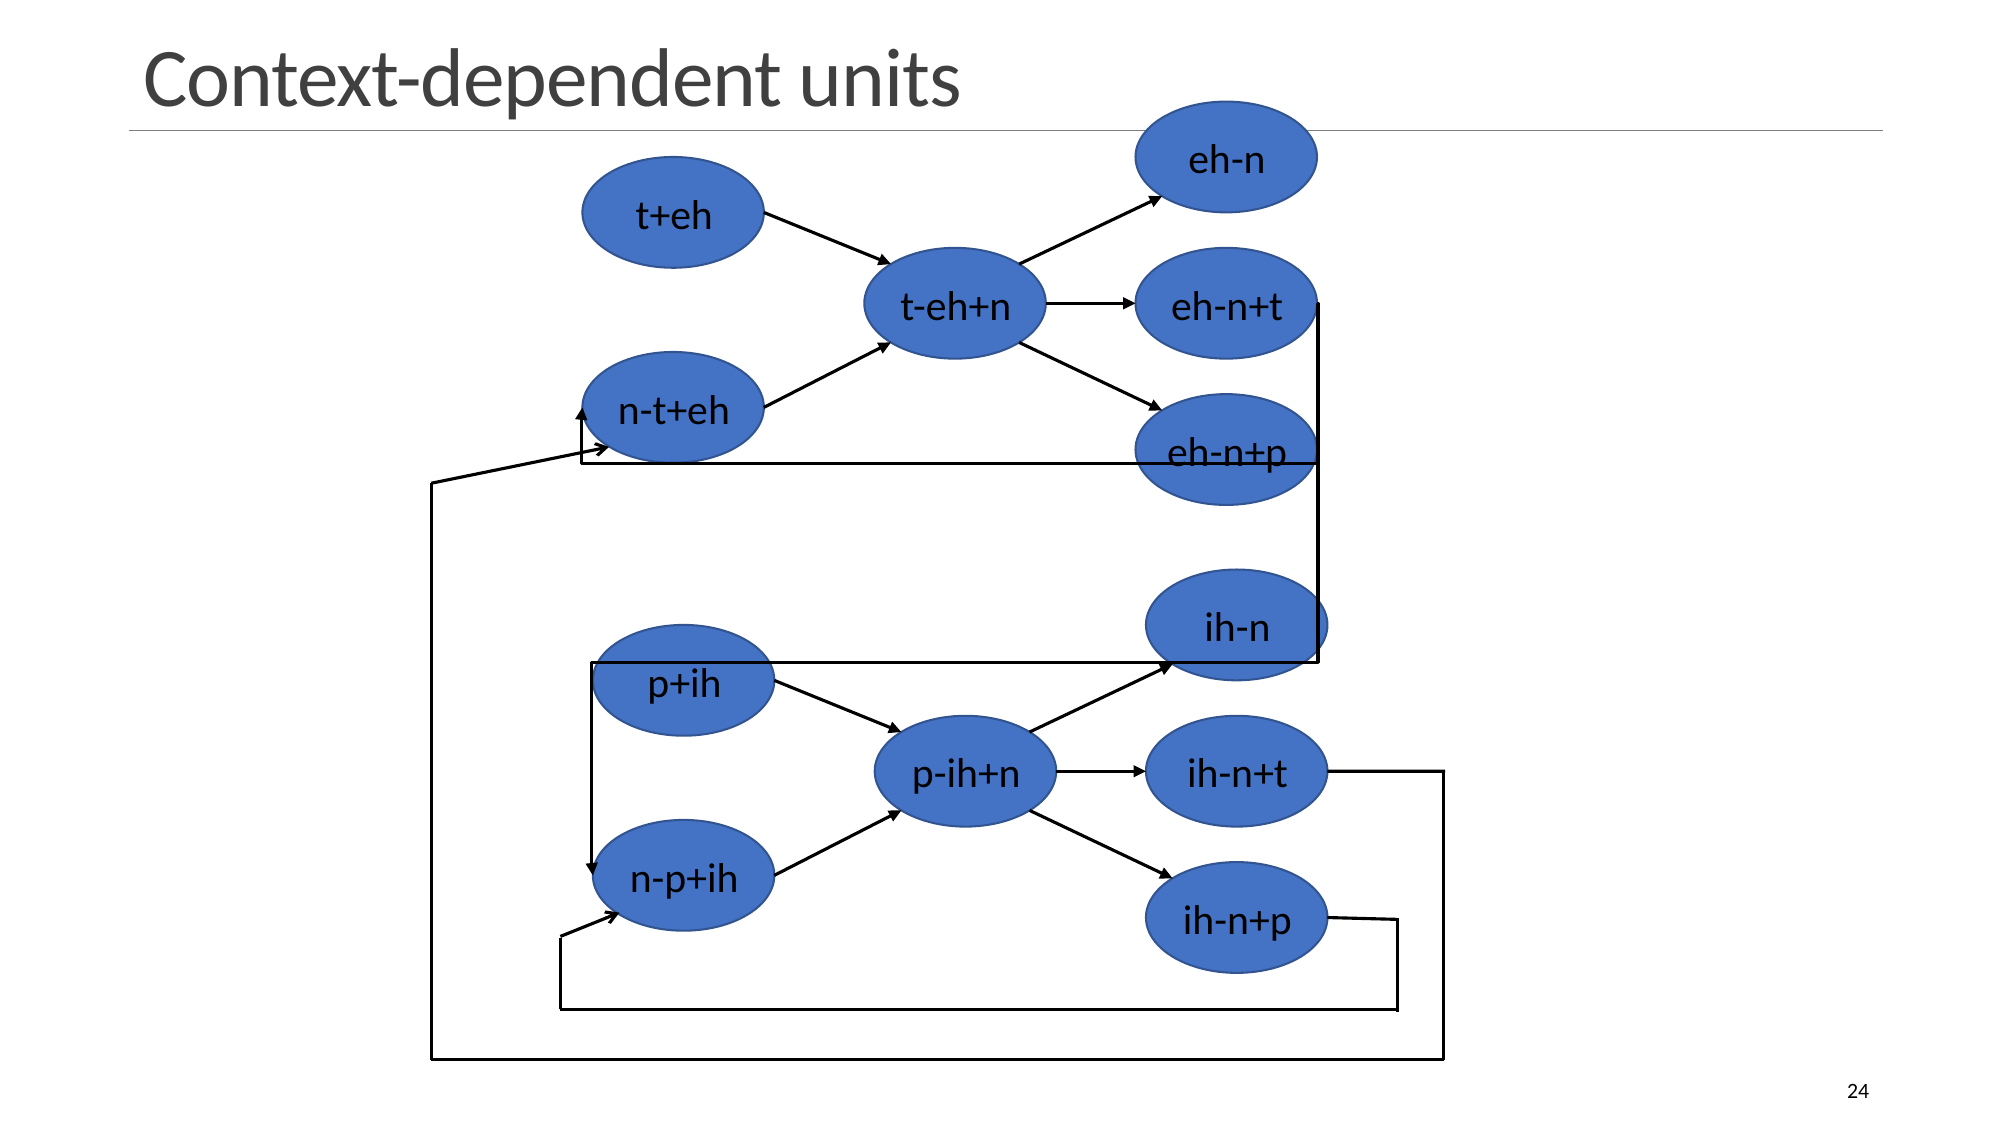

# Context-dependent units

eh-n

t+eh

t-eh+n

eh-n+t

n-t+eh

eh-n+p

ih-n

p+ih

p-ih+n

ih-n+t

n-p+ih

ih-n+p
24